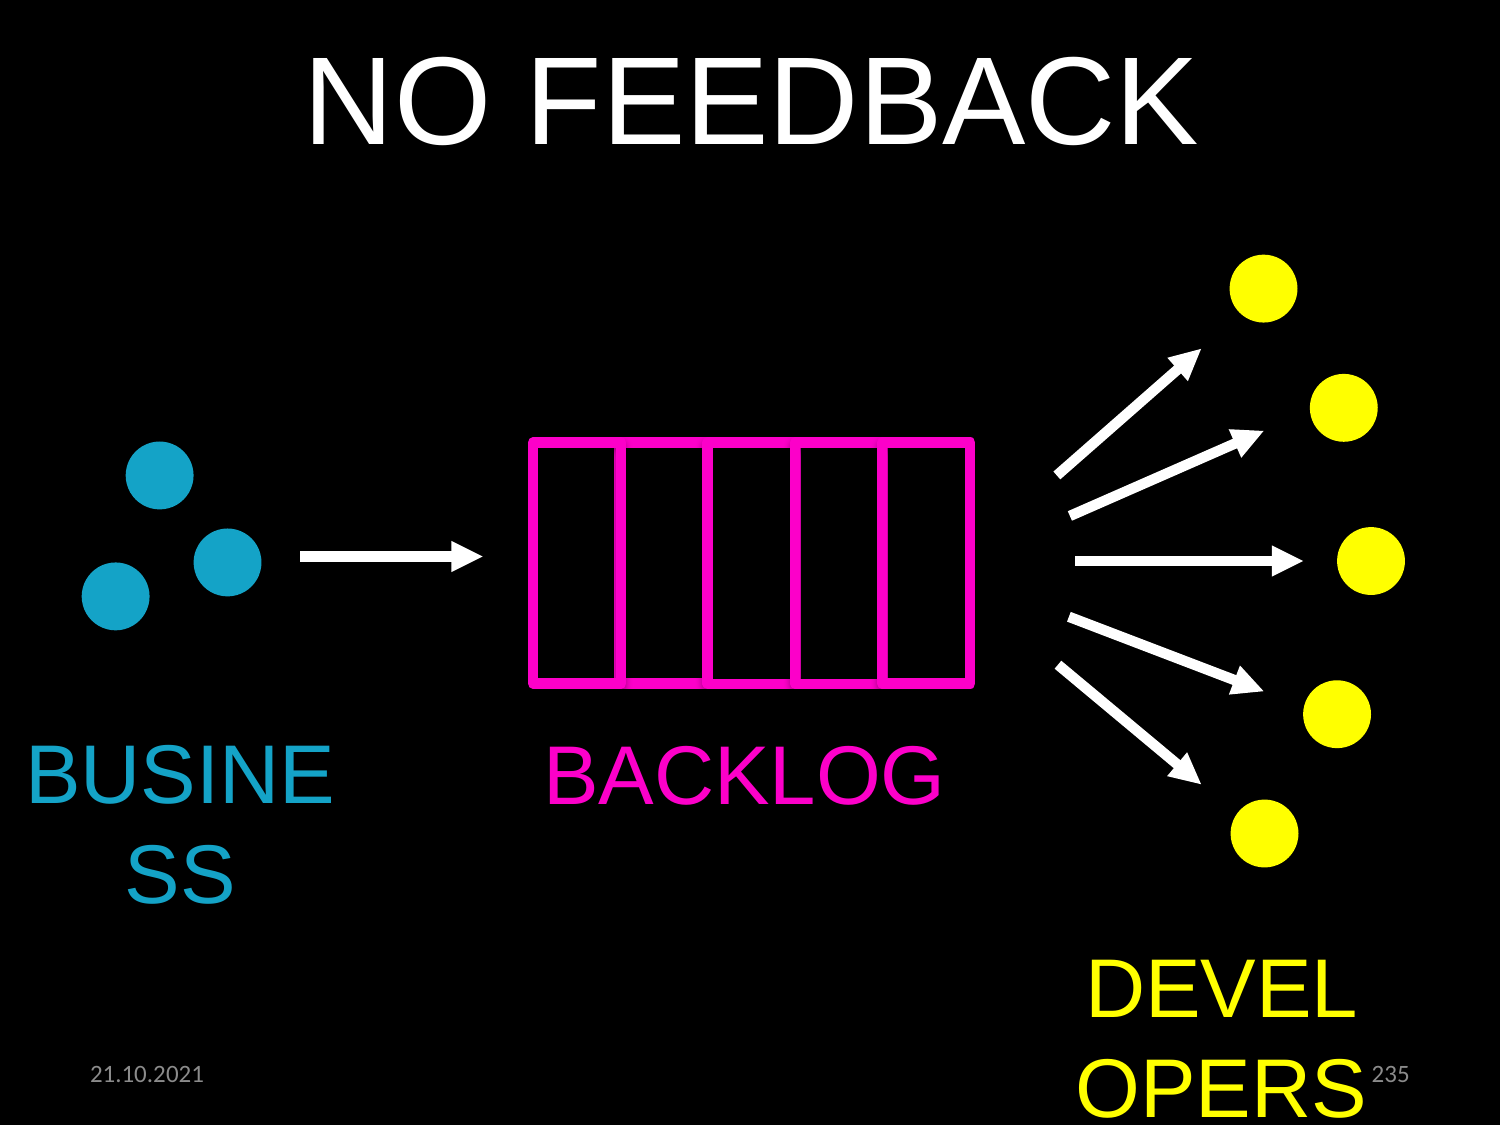

NO FEEDBACK

BUSINESS
BACKLOG

DEVELOPERS
21.10.2021
235